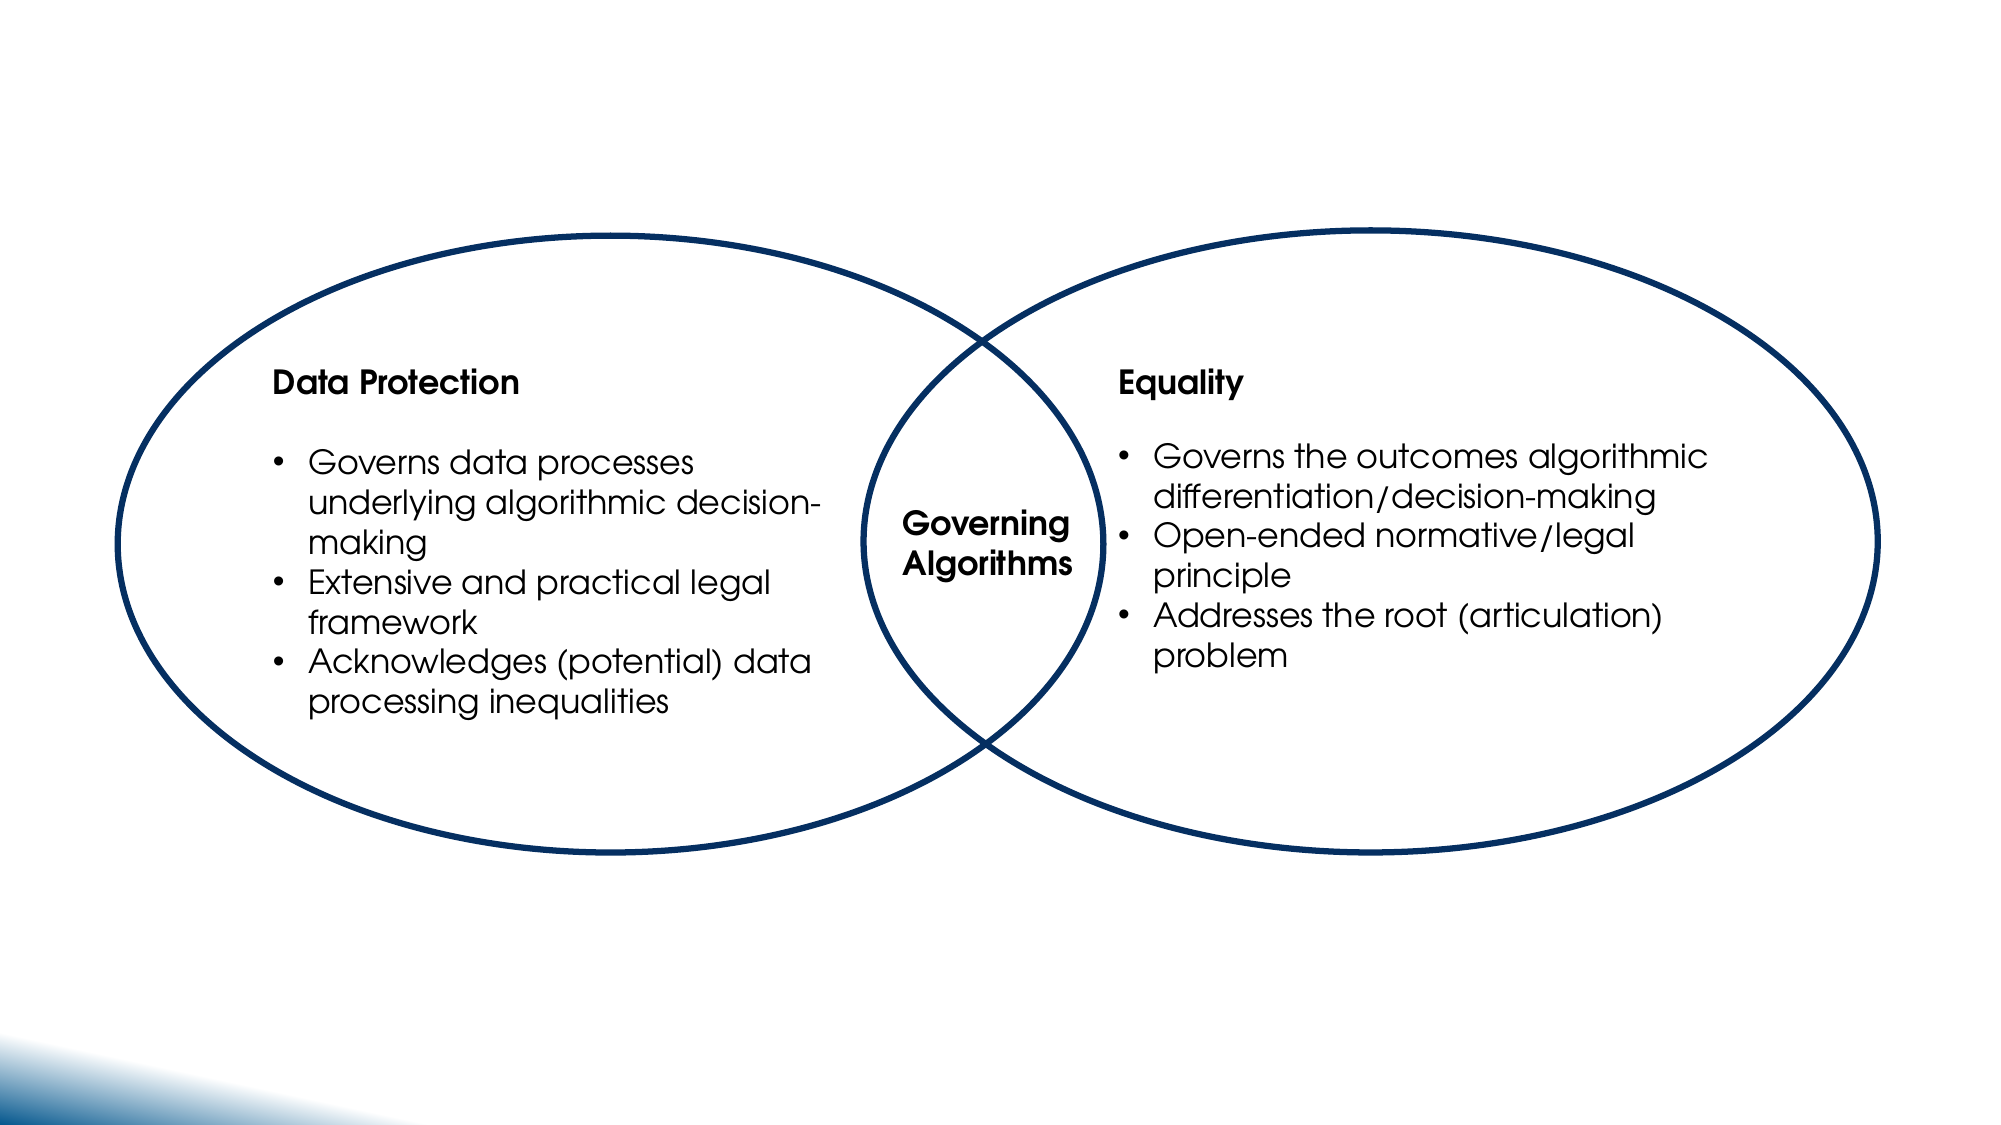

Equality

Governs the outcomes algorithmic differentiation/decision-making
Open-ended normative/legal principle
Addresses the root (articulation) problem

Data Protection

Governs data processes underlying algorithmic decision-making
Extensive and practical legal framework
Acknowledges (potential) data processing inequalities

Governing Algorithms